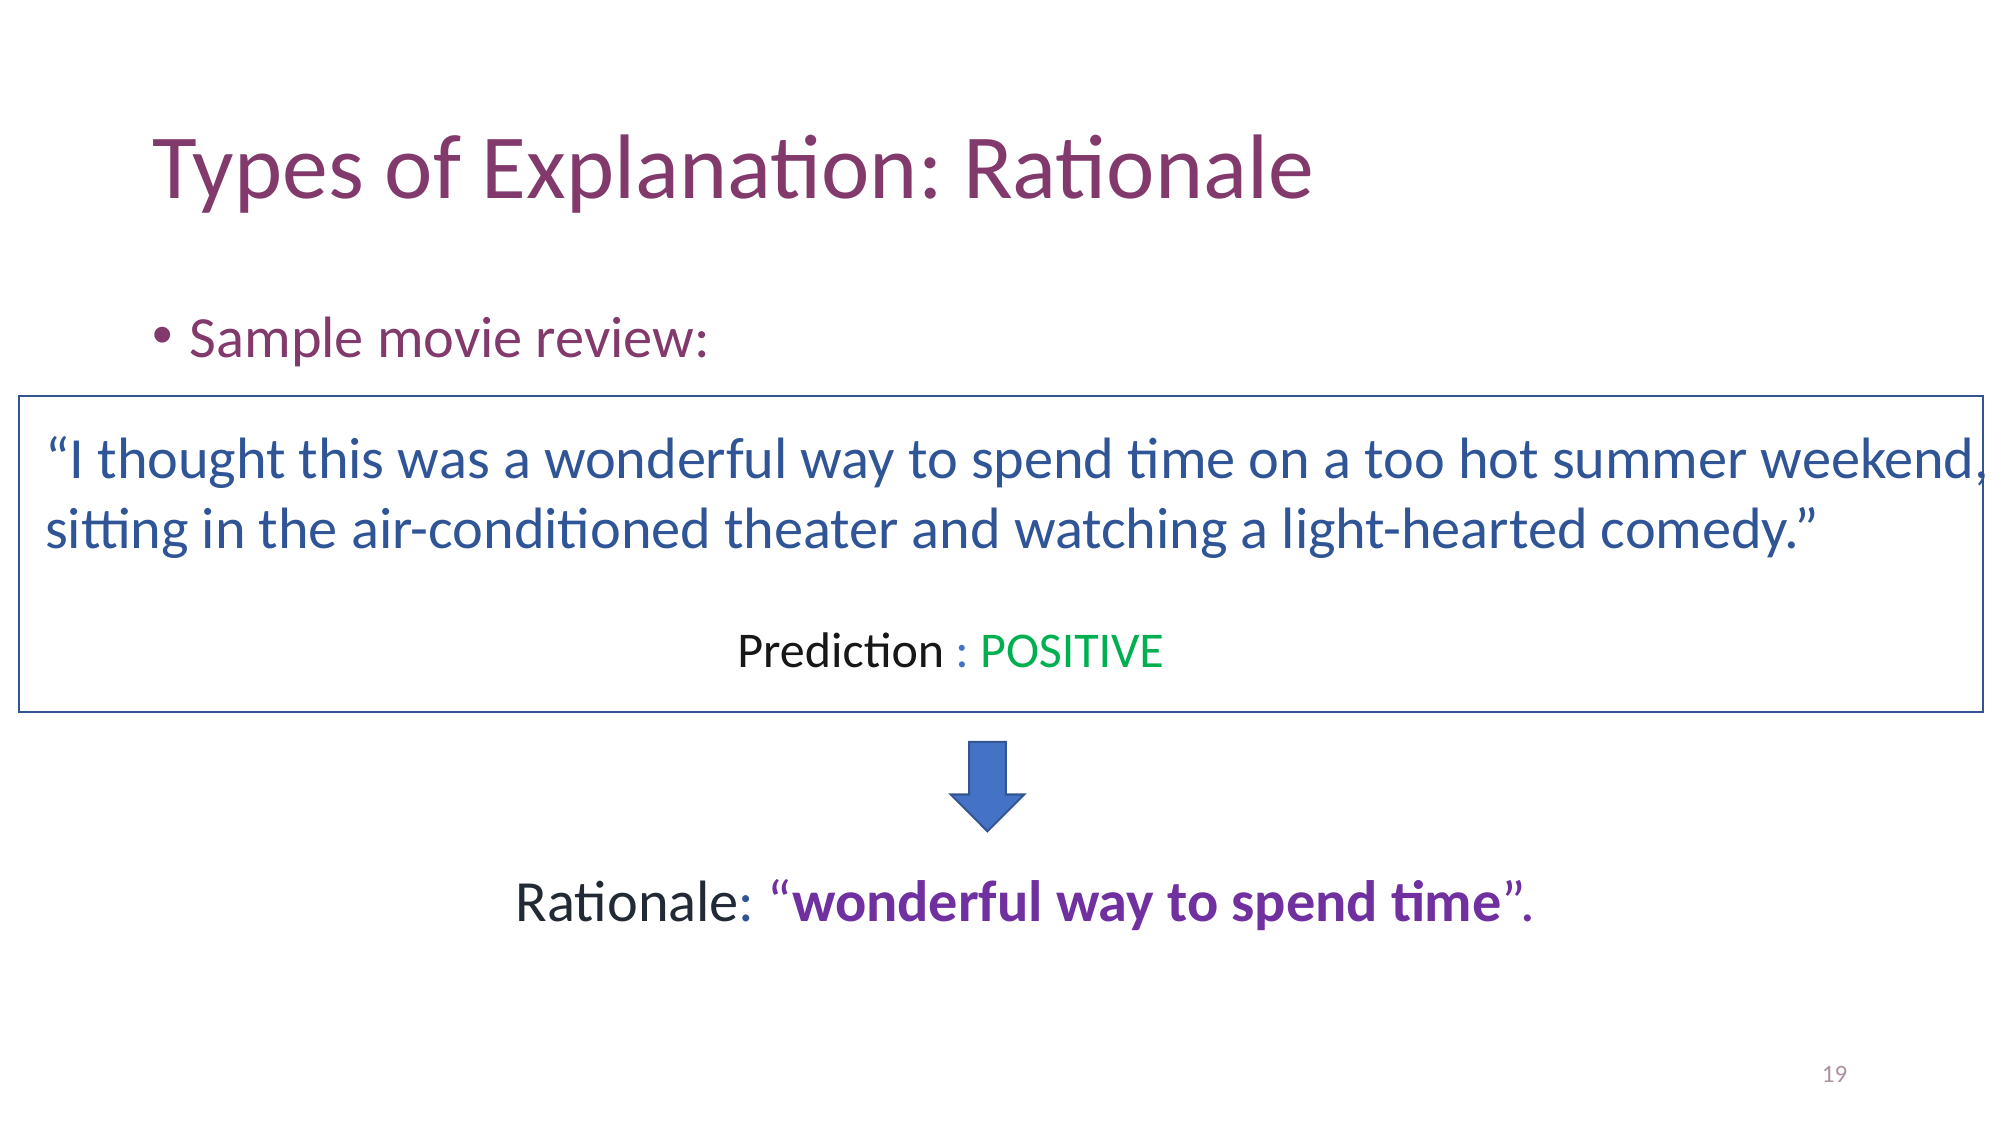

# Types of Explanation: Rationale
Sample movie review:

“I thought this was a wonderful way to spend time on a too hot summer weekend,
sitting in the air-conditioned theater and watching a light-hearted comedy.”
Prediction : POSITIVE

Rationale: “wonderful way to spend time”.
19